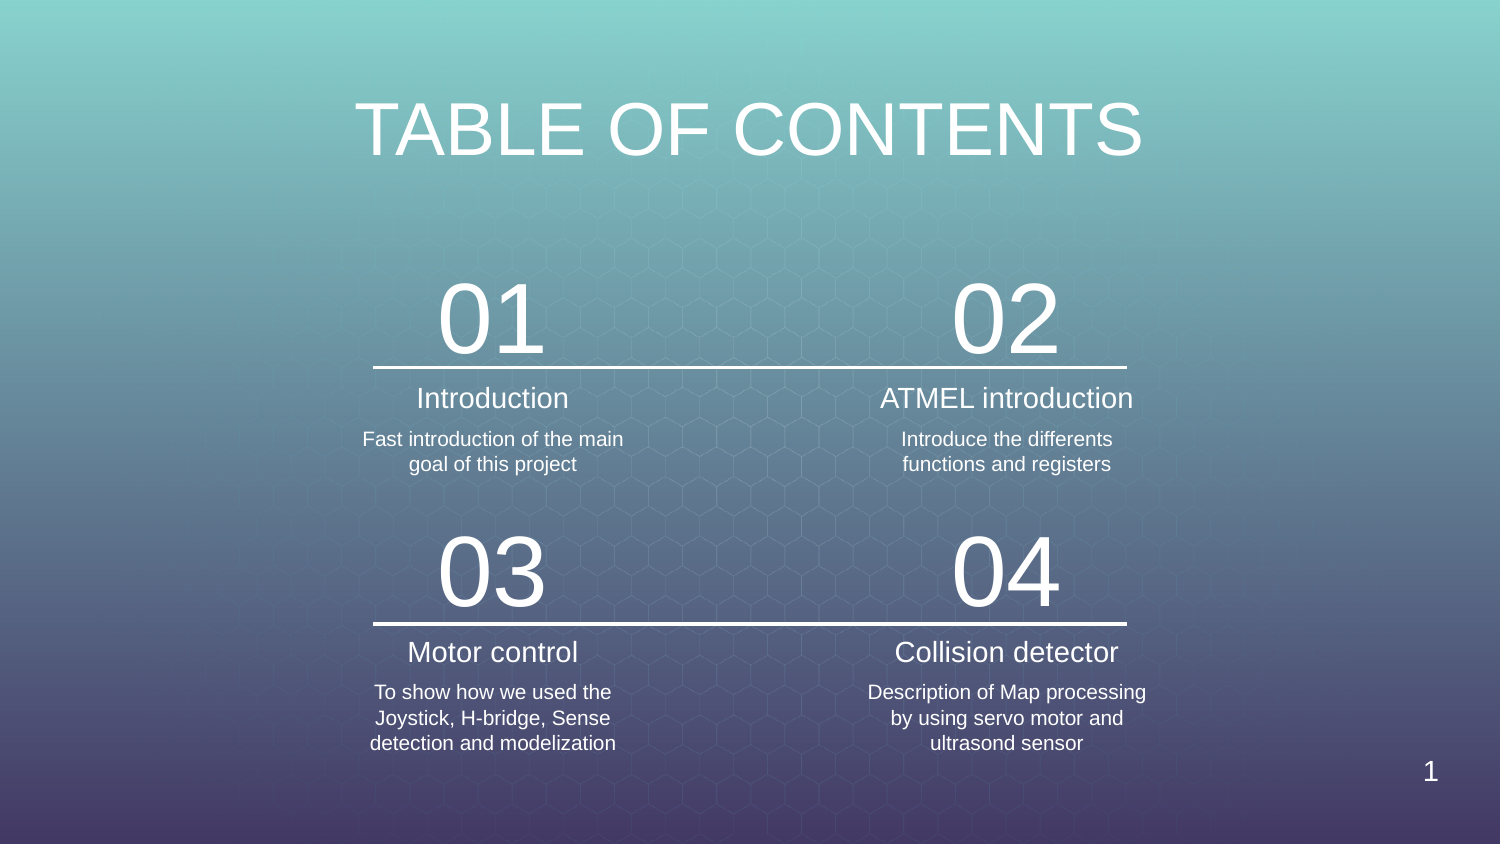

TABLE OF CONTENTS
01
02
# Introduction
ATMEL introduction
Fast introduction of the main goal of this project
Introduce the differents functions and registers
03
04
Motor control
Collision detector
To show how we used the Joystick, H-bridge, Sense detection and modelization
Description of Map processing by using servo motor and ultrasond sensor
1